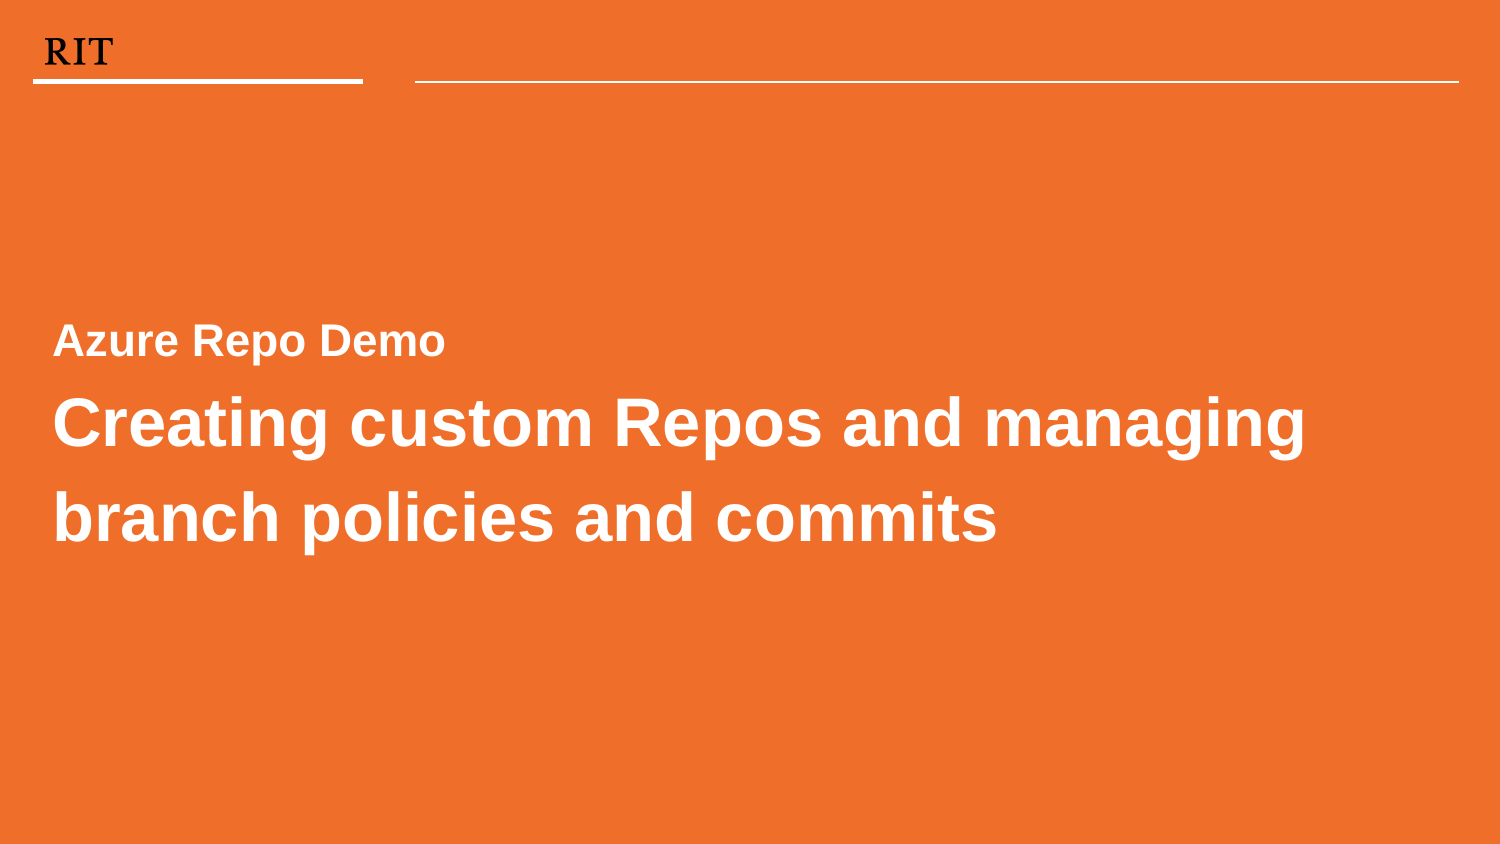

Azure Repo Demo
Creating custom Repos and managing branch policies and commits